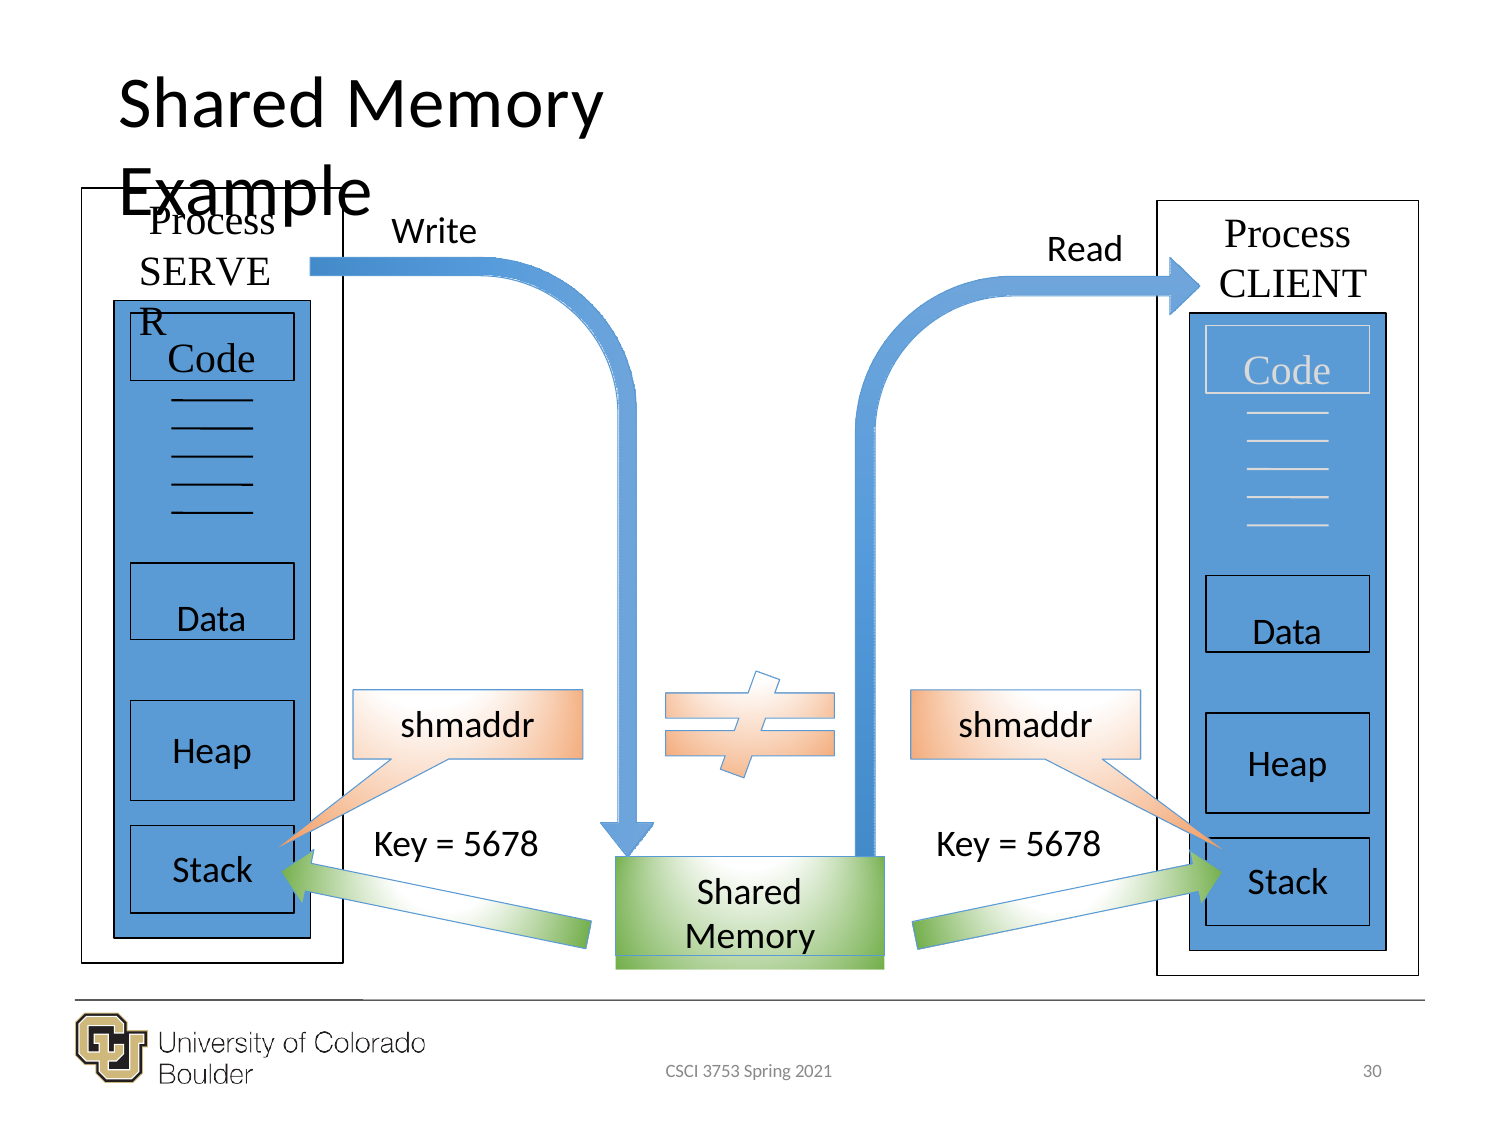

# Shared Memory Example

Process  SERVER

Process  CLIENT
Write
Read

Code
Code

Data
Data

shmaddr
shmaddr

Heap
Heap
Key = 5678
Key = 5678

Stack
Stack

Shared  Memory
CSCI 3753 Spring 2021
30